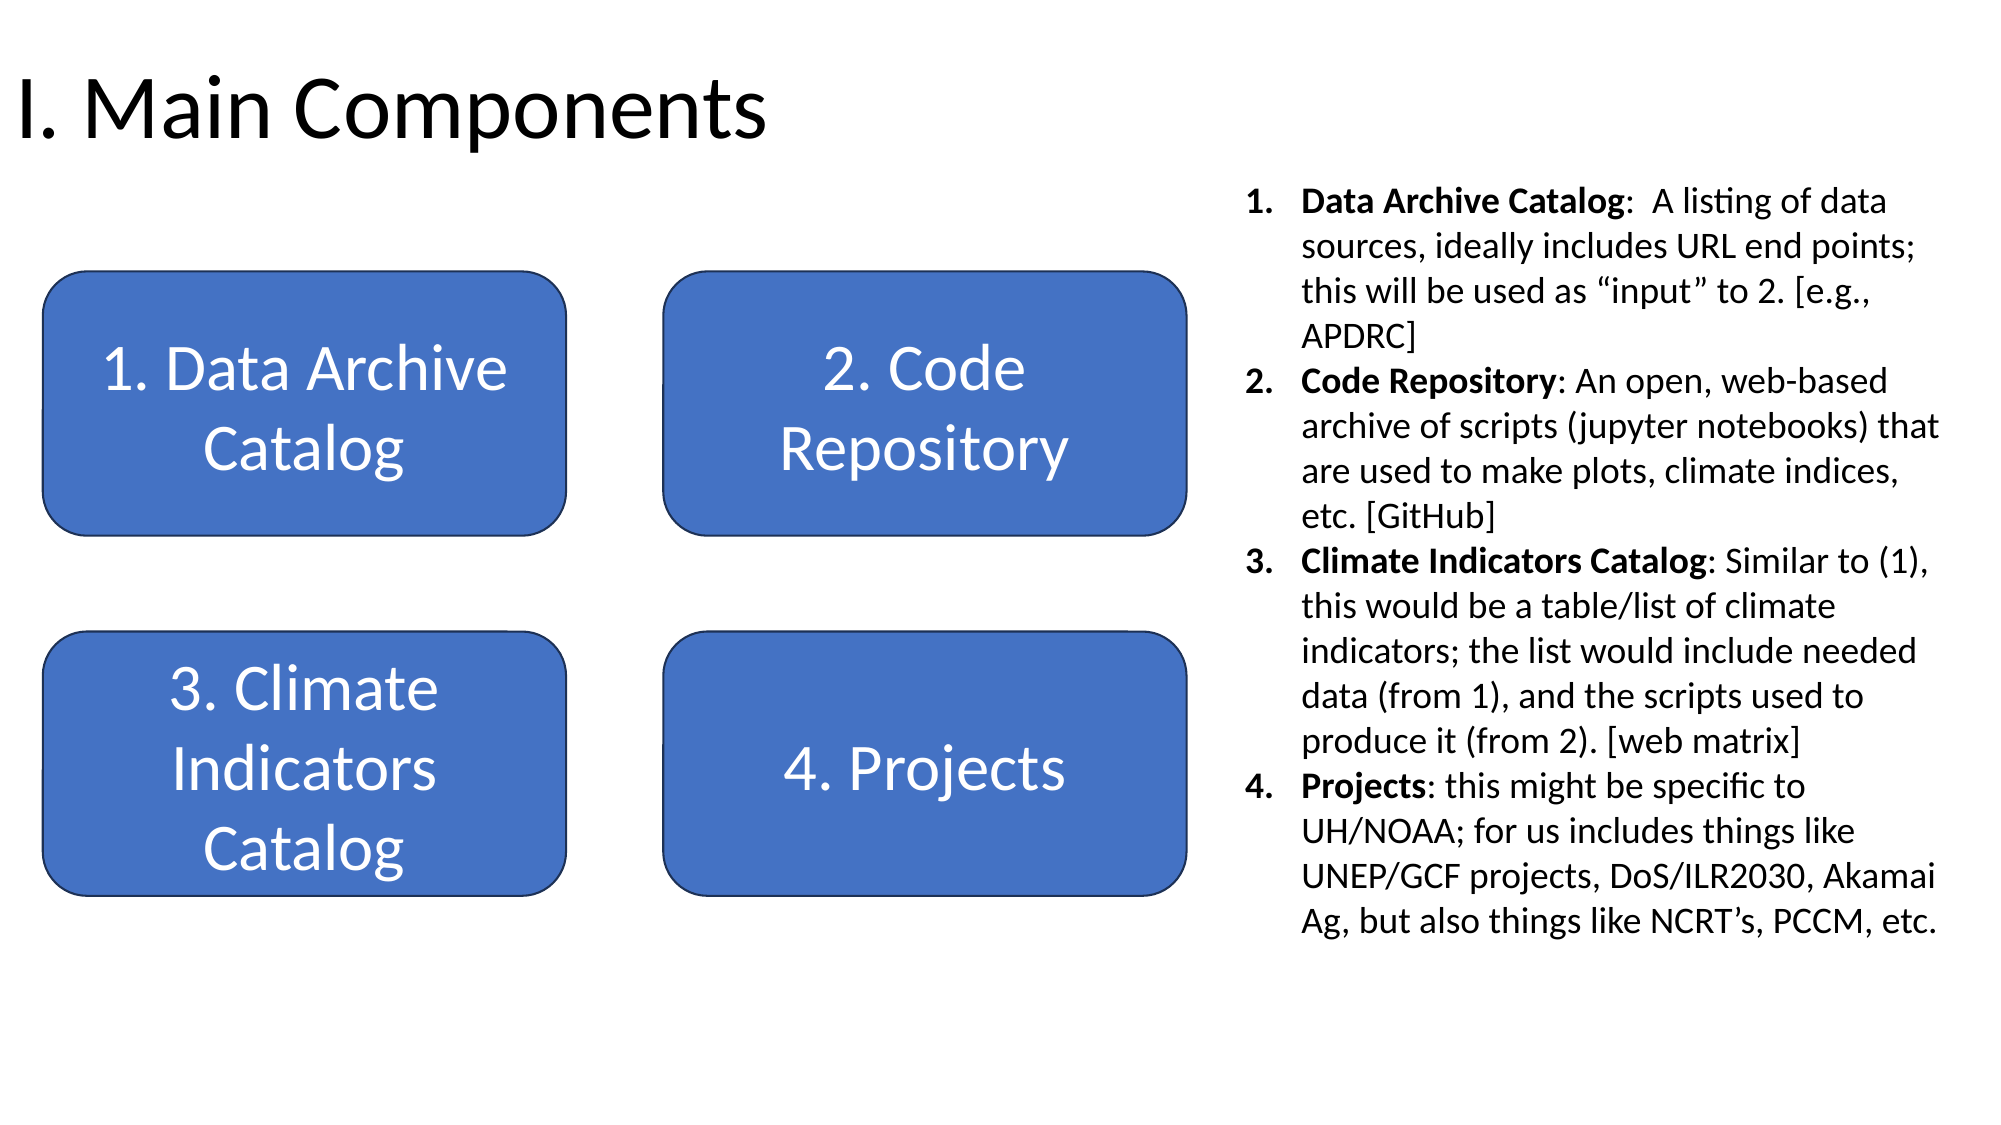

# I. Main Components
Data Archive Catalog:  A listing of data sources, ideally includes URL end points; this will be used as “input” to 2. [e.g., APDRC]
Code Repository: An open, web-based archive of scripts (jupyter notebooks) that are used to make plots, climate indices, etc. [GitHub]
Climate Indicators Catalog: Similar to (1), this would be a table/list of climate indicators; the list would include needed data (from 1), and the scripts used to produce it (from 2). [web matrix]
Projects: this might be specific to UH/NOAA; for us includes things like UNEP/GCF projects, DoS/ILR2030, Akamai Ag, but also things like NCRT’s, PCCM, etc.
1. Data Archive Catalog
2. Code Repository
3. Climate Indicators Catalog
4. Projects